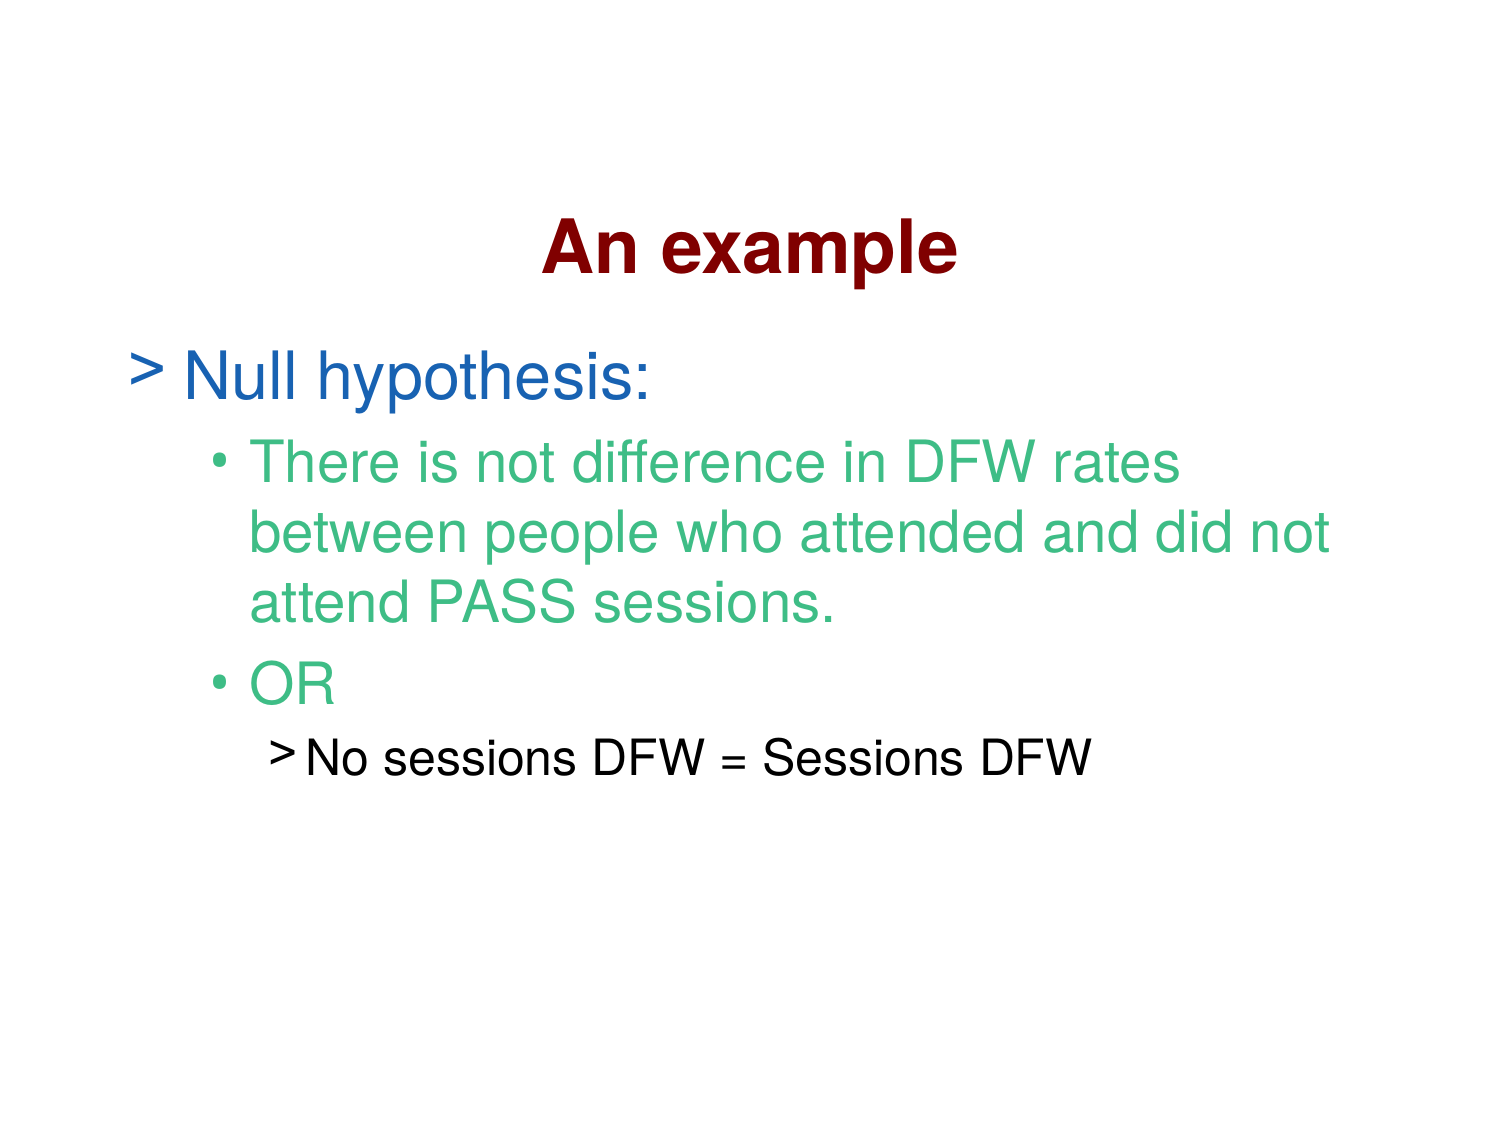

# An example
Null hypothesis:
There is not difference in DFW rates between people who attended and did not attend PASS sessions.
OR
No sessions DFW = Sessions DFW